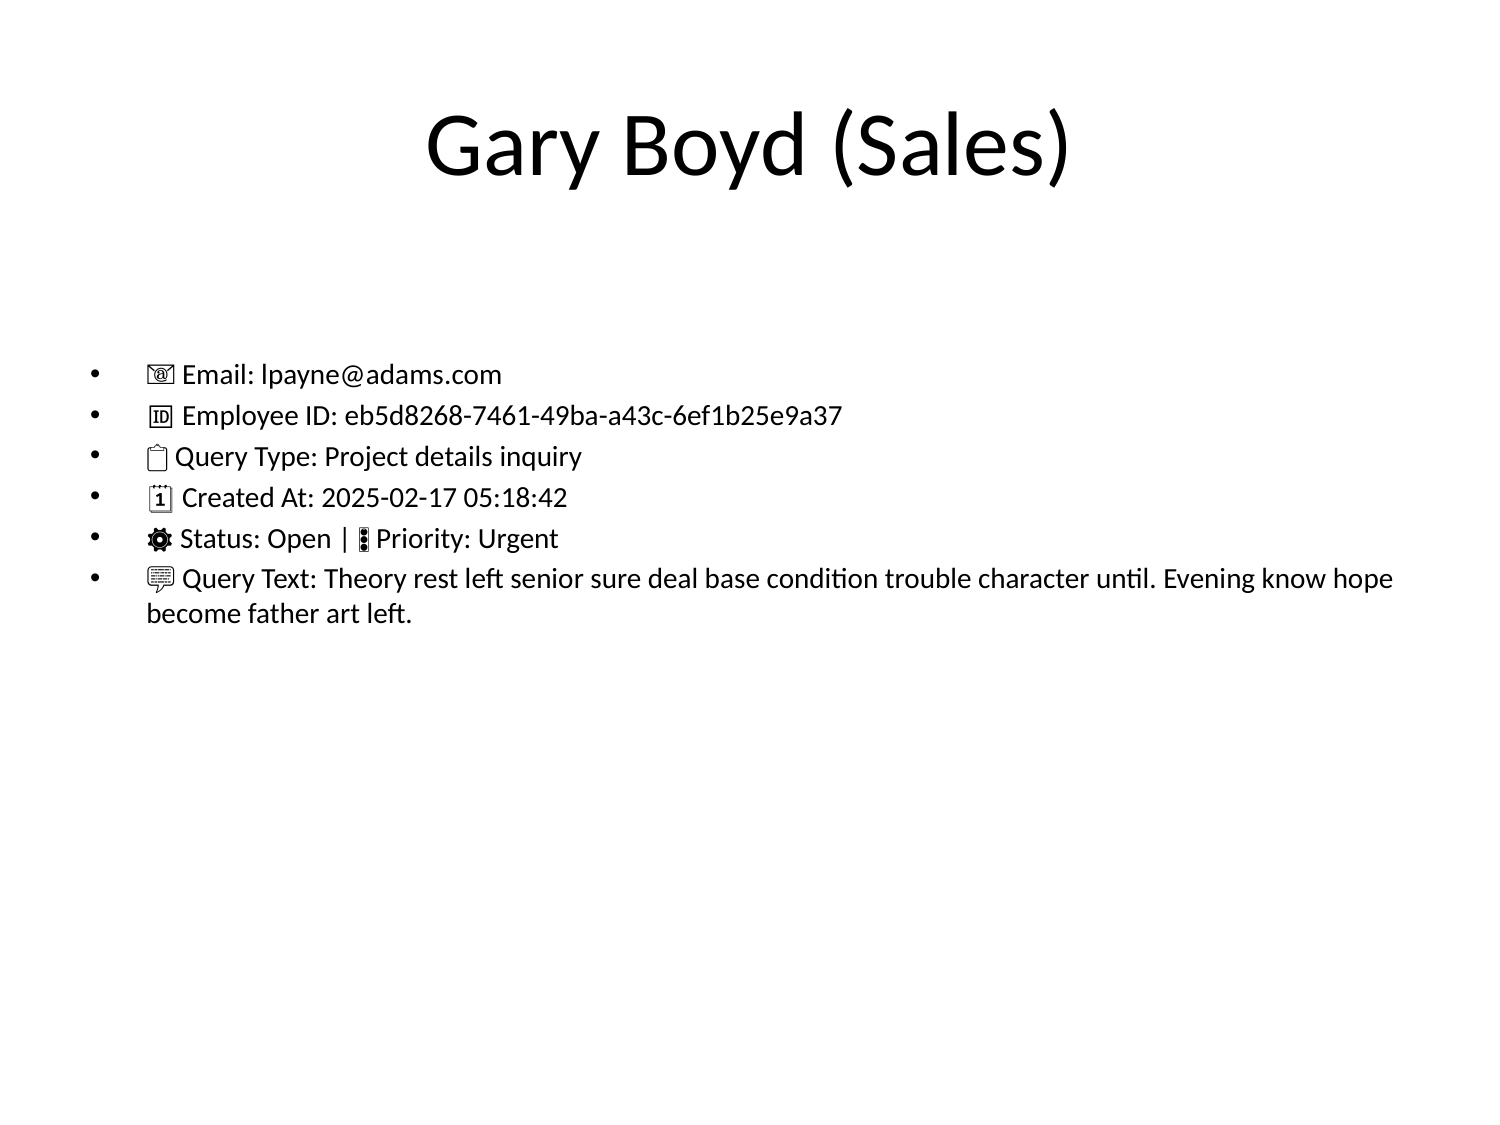

# Gary Boyd (Sales)

📧 Email: lpayne@adams.com
🆔 Employee ID: eb5d8268-7461-49ba-a43c-6ef1b25e9a37
📋 Query Type: Project details inquiry
🗓 Created At: 2025-02-17 05:18:42
⚙ Status: Open | 🚦 Priority: Urgent
💬 Query Text: Theory rest left senior sure deal base condition trouble character until. Evening know hope become father art left.